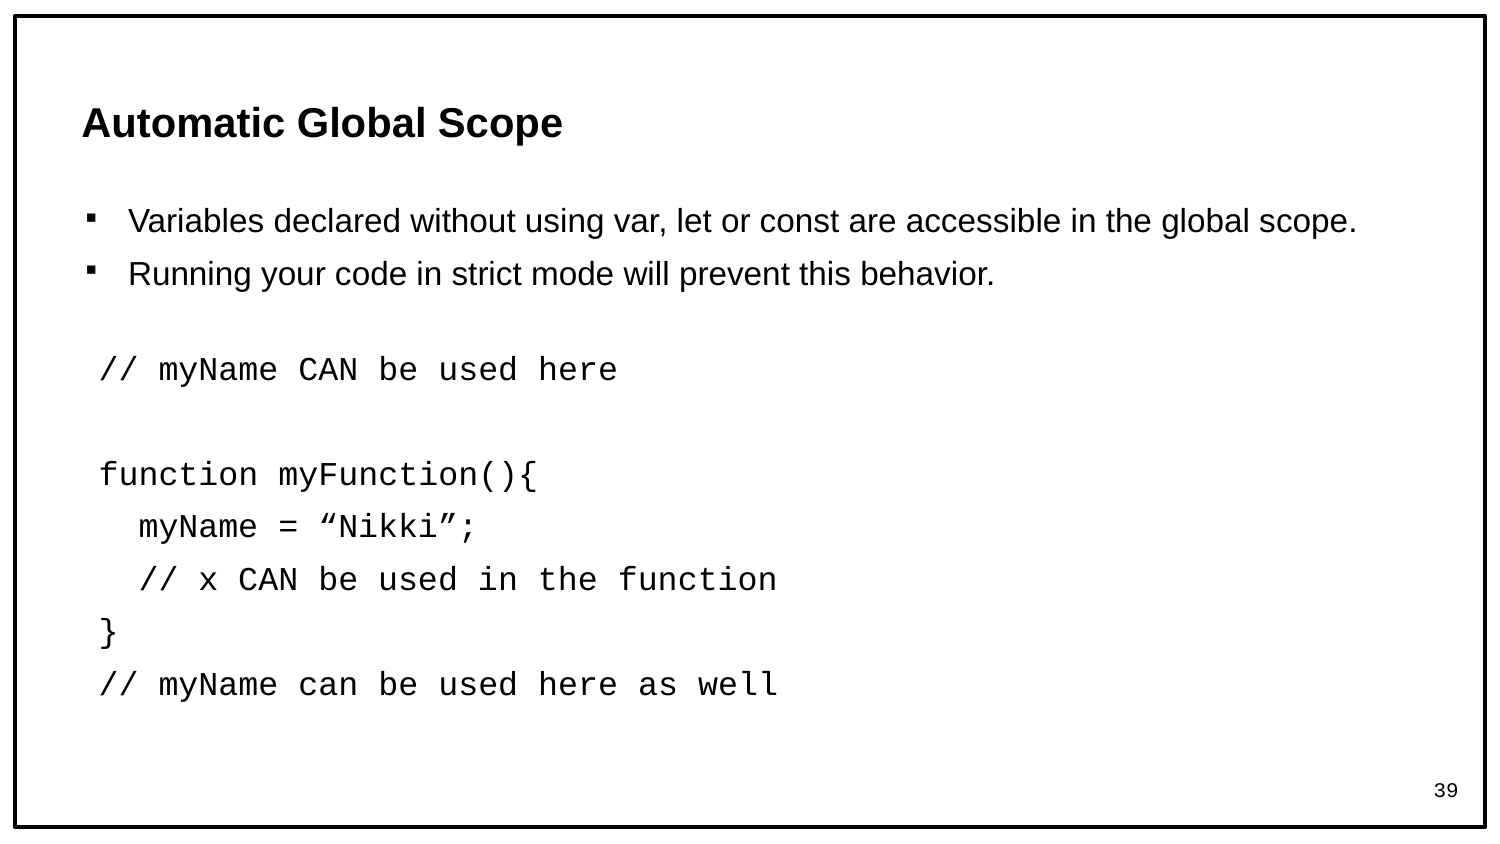

# Automatic Global Scope
Variables declared without using var, let or const are accessible in the global scope.
Running your code in strict mode will prevent this behavior.
// myName CAN be used here

function myFunction(){
  myName = “Nikki”;
  // x CAN be used in the function
}
// myName can be used here as well

39